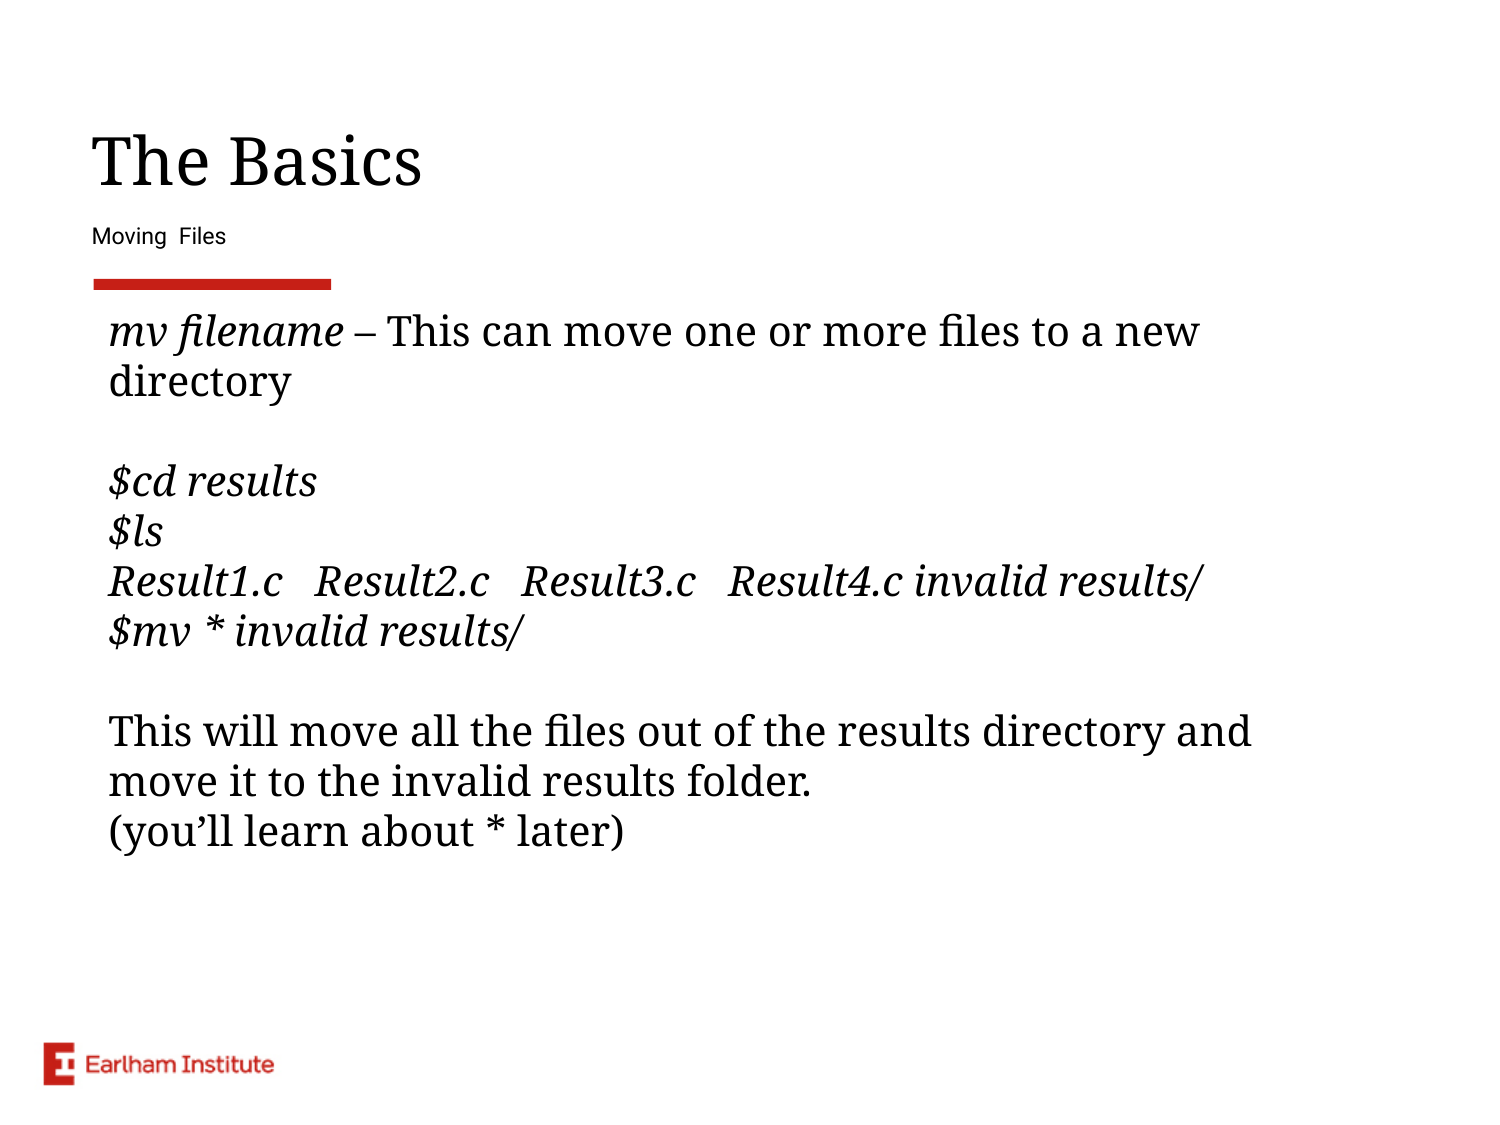

# The Basics
Moving  Files

mv filename – This can move one or more files to a new directory

$cd results
$ls
Result1.c   Result2.c   Result3.c   Result4.c invalid results/
$mv * invalid results/

This will move all the files out of the results directory and move it to the invalid results folder.
(you’ll learn about * later)